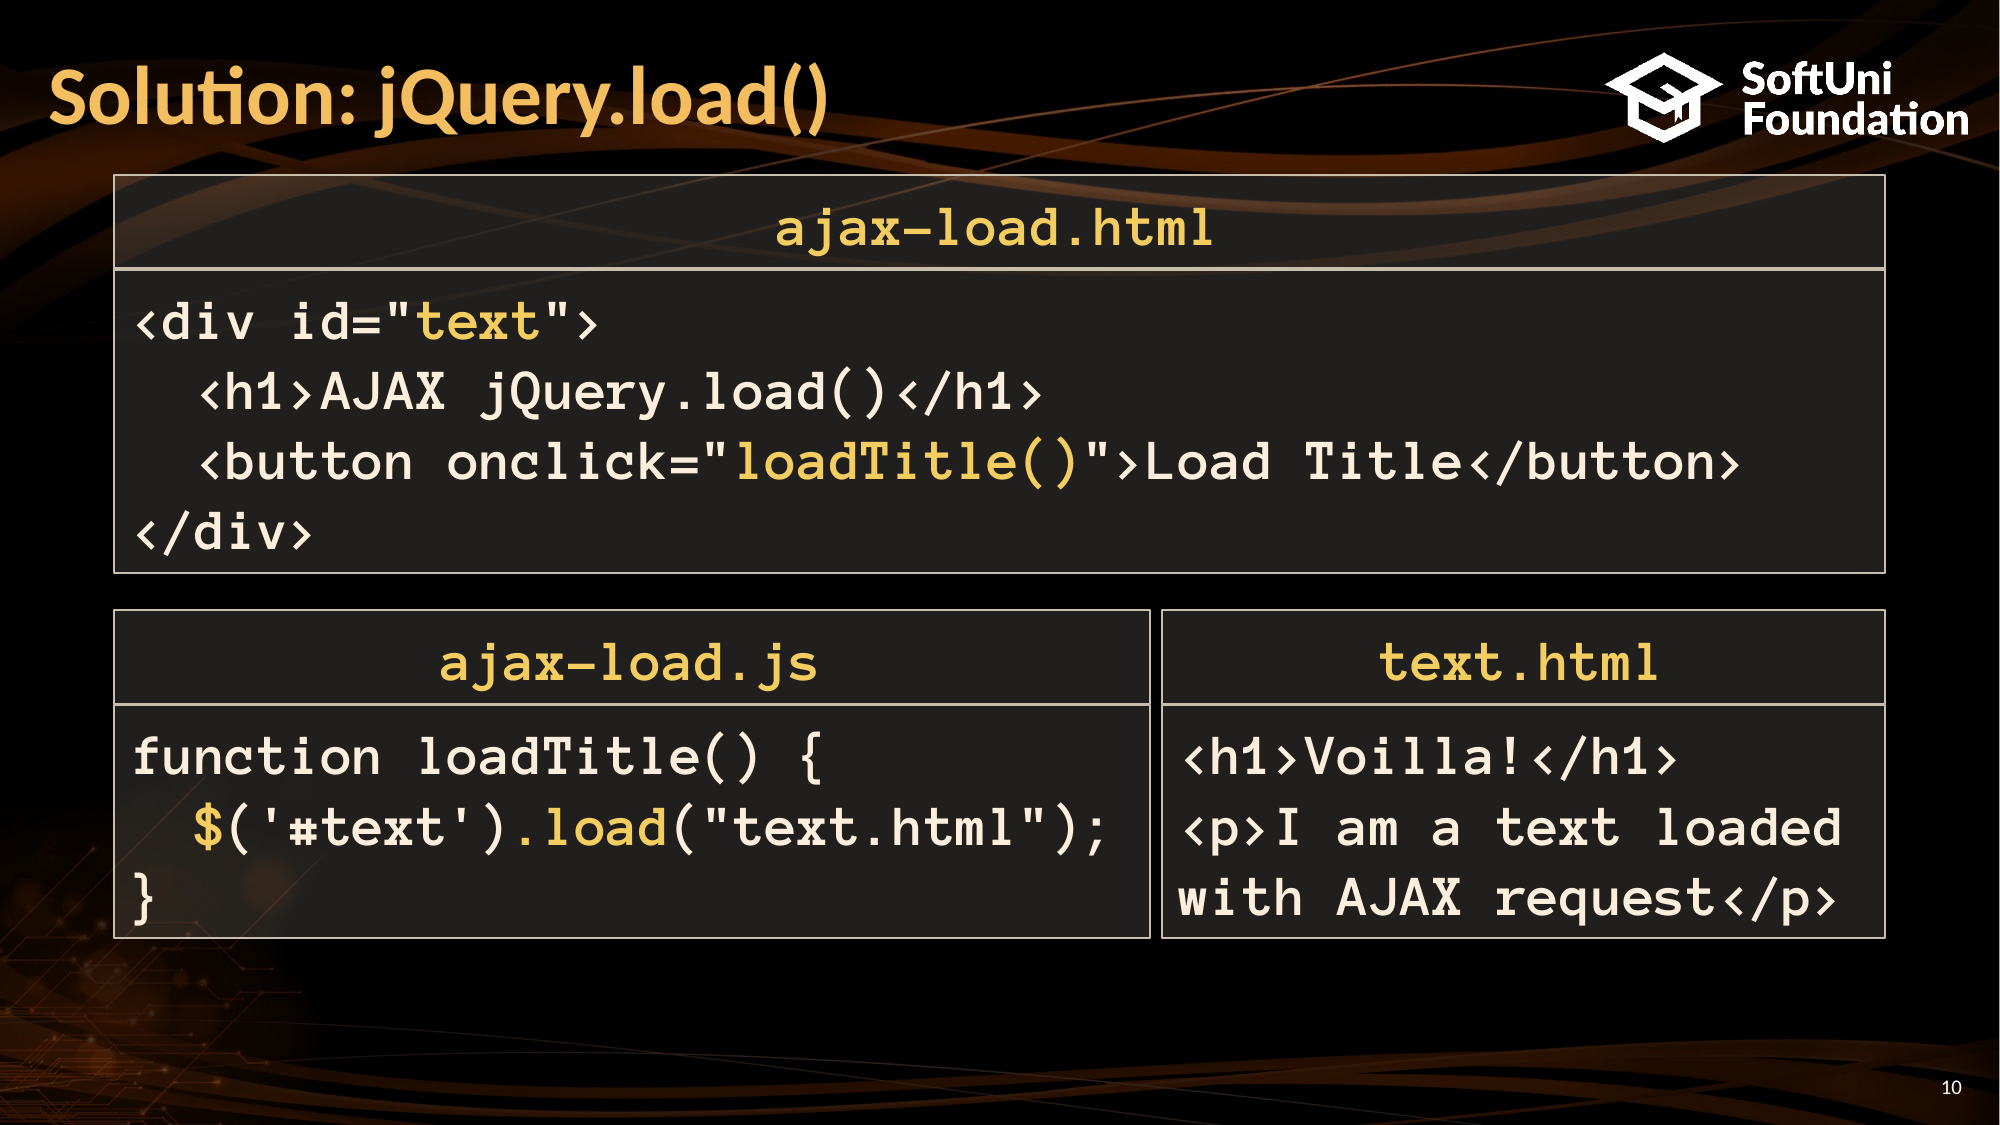

# Solution: jQuery.load()
ajax-load.html
<div id="text">
  <h1>AJAX jQuery.load()</h1>
  <button onclick="loadTitle()">Load Title</button>
</div>
ajax-load.js
text.html
function loadTitle() {
  $('#text').load("text.html");
}
<h1>Voilla!</h1>
<p>I am a text loaded with AJAX request</p>
10